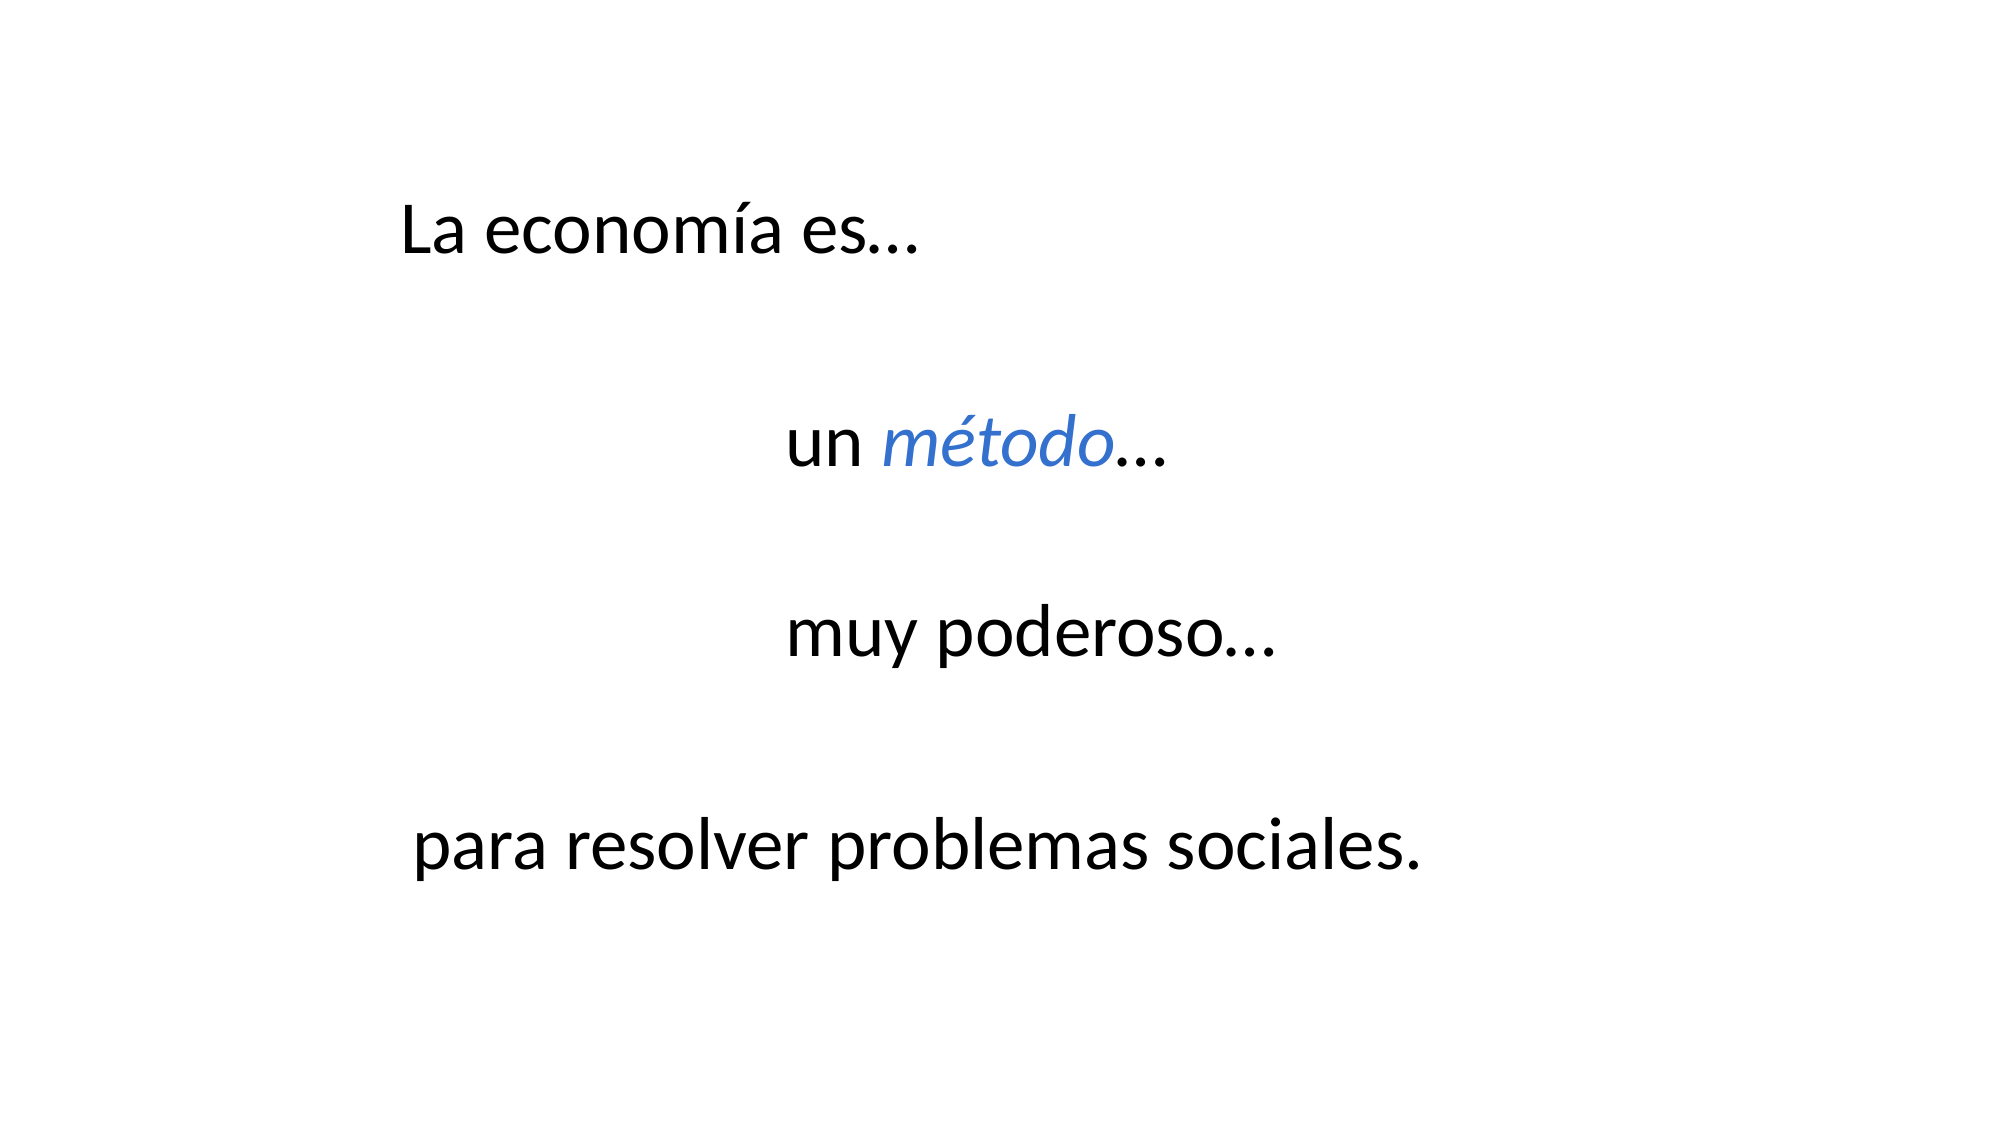

La economía es…
un método…
muy poderoso…
para resolver problemas sociales.